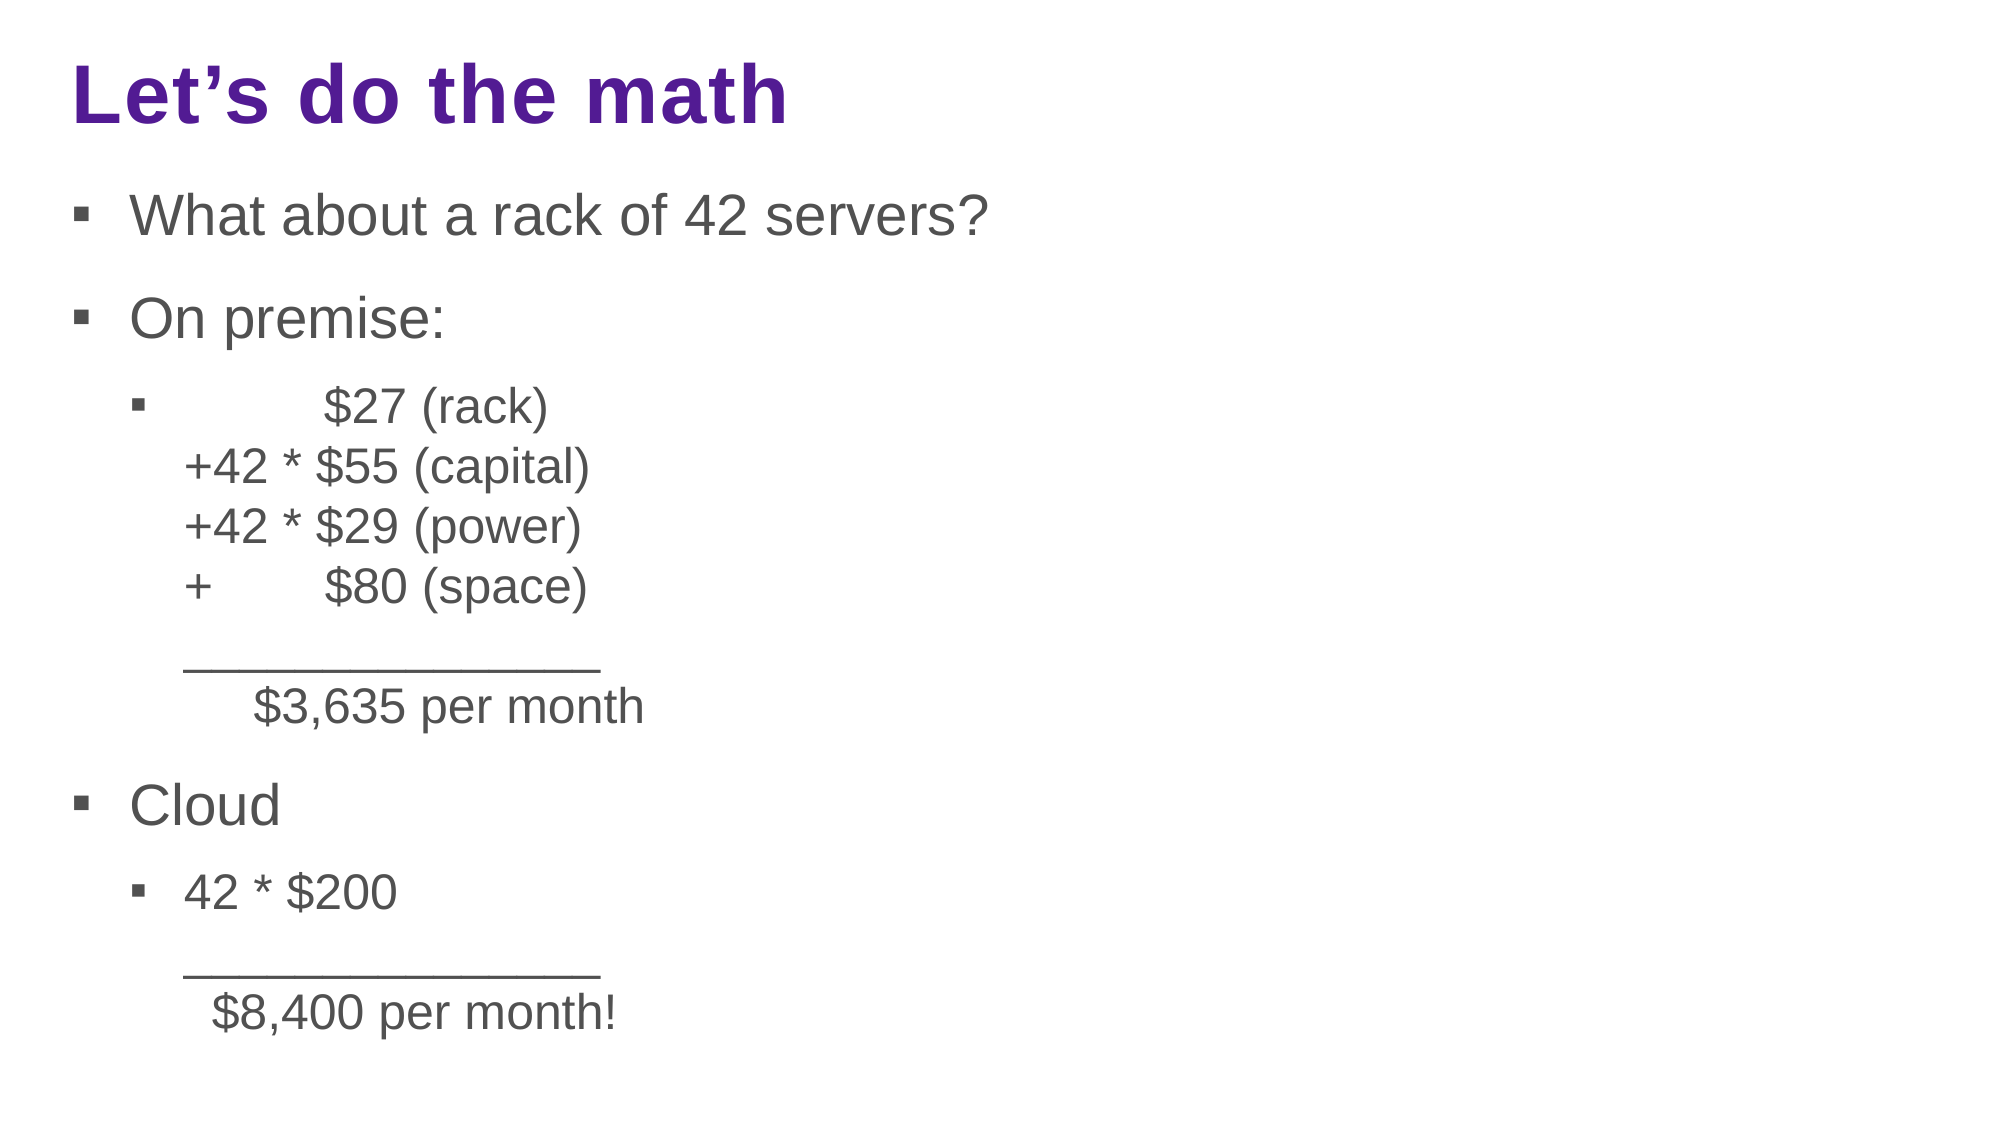

# Let’s do the math
What about a rack of 42 servers?
On premise:
          $27 (rack)
+42 * $55 (capital)
+42 * $29 (power)
+        $80 (space)
_______________
     $3,635 per month
Cloud
42 * $200
_______________
  $8,400 per month!